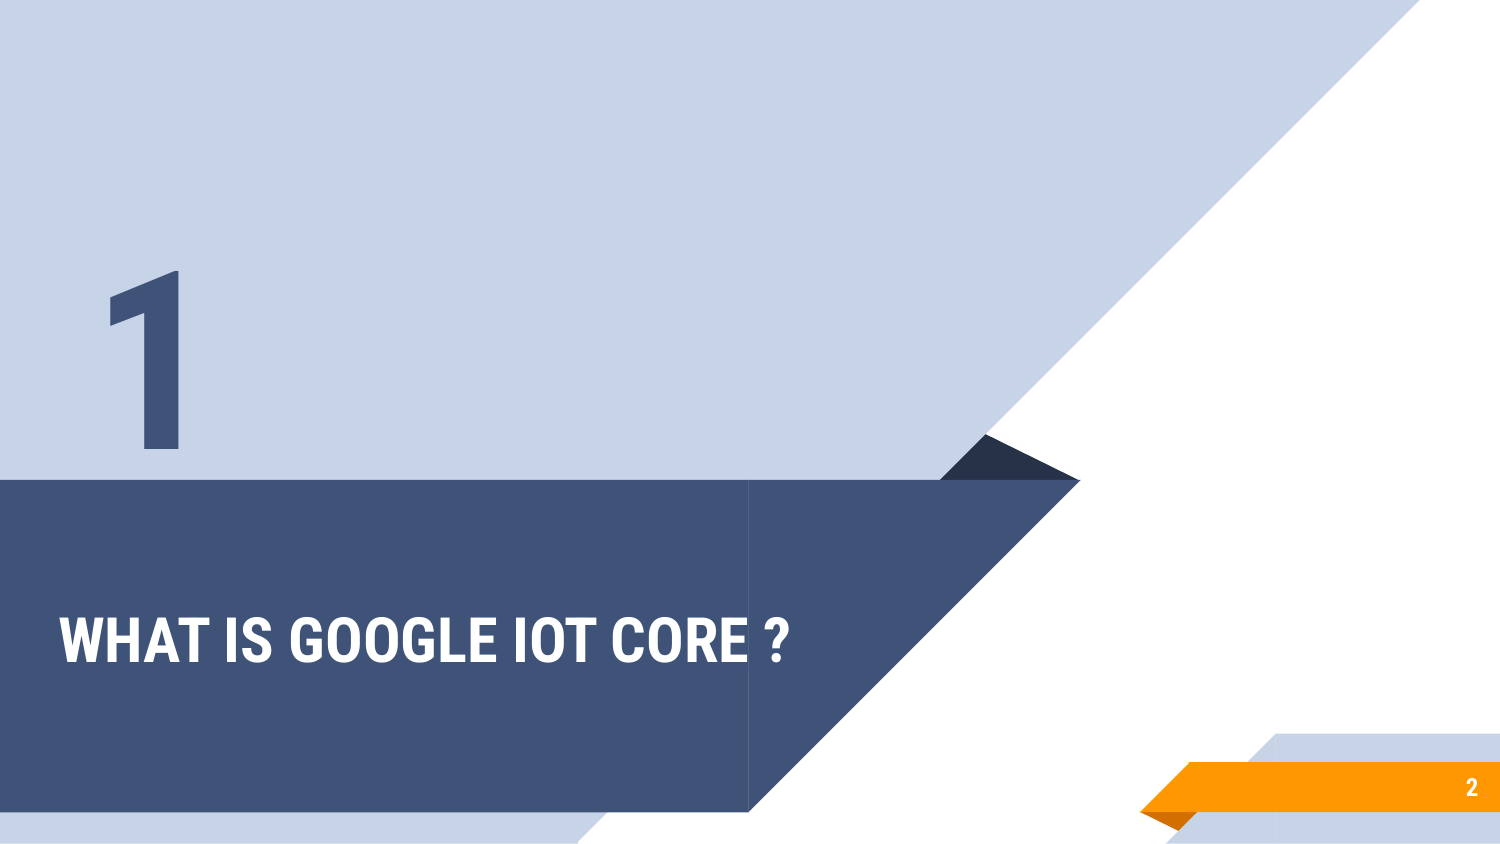

1
# WHAT IS GOOGLE IOT CORE ?
2